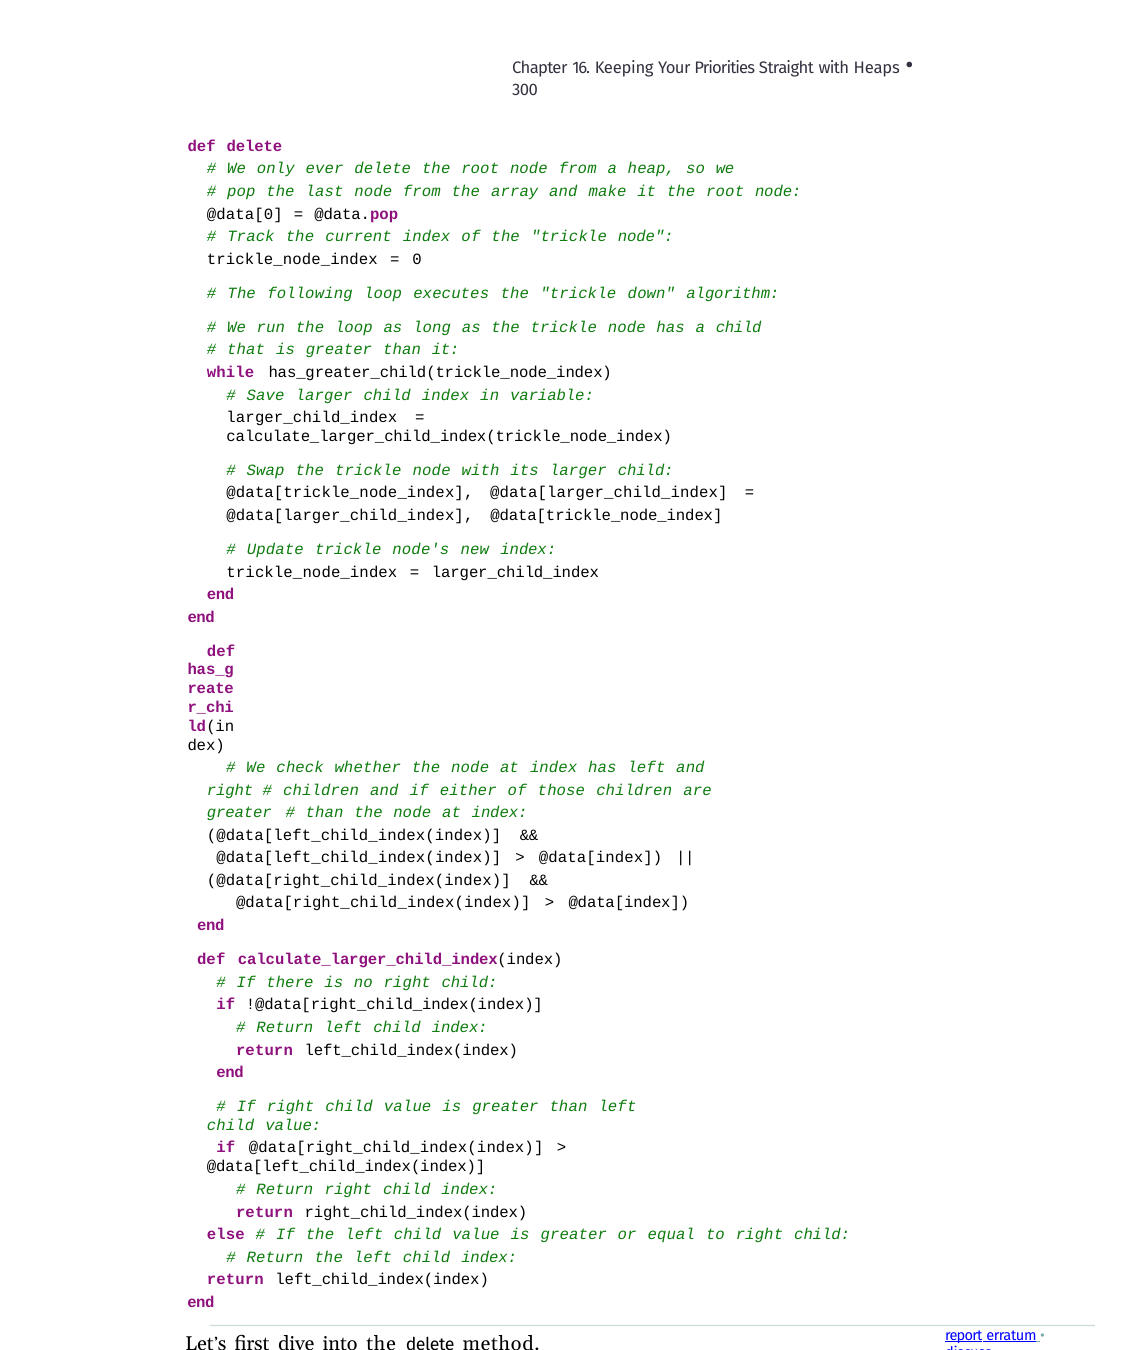

Chapter 16. Keeping Your Priorities Straight with Heaps • 300

def delete
# We only ever delete the root node from a heap, so we
# pop the last node from the array and make it the root node:
@data[0] = @data.pop
# Track the current index of the "trickle node":
trickle_node_index = 0
# The following loop executes the "trickle down" algorithm: # We run the loop as long as the trickle node has a child
# that is greater than it:
while has_greater_child(trickle_node_index)
# Save larger child index in variable:
larger_child_index = calculate_larger_child_index(trickle_node_index)
# Swap the trickle node with its larger child: @data[trickle_node_index], @data[larger_child_index] = @data[larger_child_index], @data[trickle_node_index]
# Update trickle node's new index:
trickle_node_index = larger_child_index
end end
def has_greater_child(index)
# We check whether the node at index has left and right # children and if either of those children are greater # than the node at index: (@data[left_child_index(index)] &&
@data[left_child_index(index)] > @data[index]) || (@data[right_child_index(index)] &&
@data[right_child_index(index)] > @data[index])
end
def calculate_larger_child_index(index)
# If there is no right child:
if !@data[right_child_index(index)]
# Return left child index:
return left_child_index(index)
end
# If right child value is greater than left child value:
if @data[right_child_index(index)] > @data[left_child_index(index)]
# Return right child index:
return right_child_index(index)
else # If the left child value is greater or equal to right child: # Return the left child index:
return left_child_index(index)
end

Let’s first dive into the delete method.
The delete method doesn’t accept any arguments, since we only ever delete the root node. Here’s how the method works.
report erratum • discuss